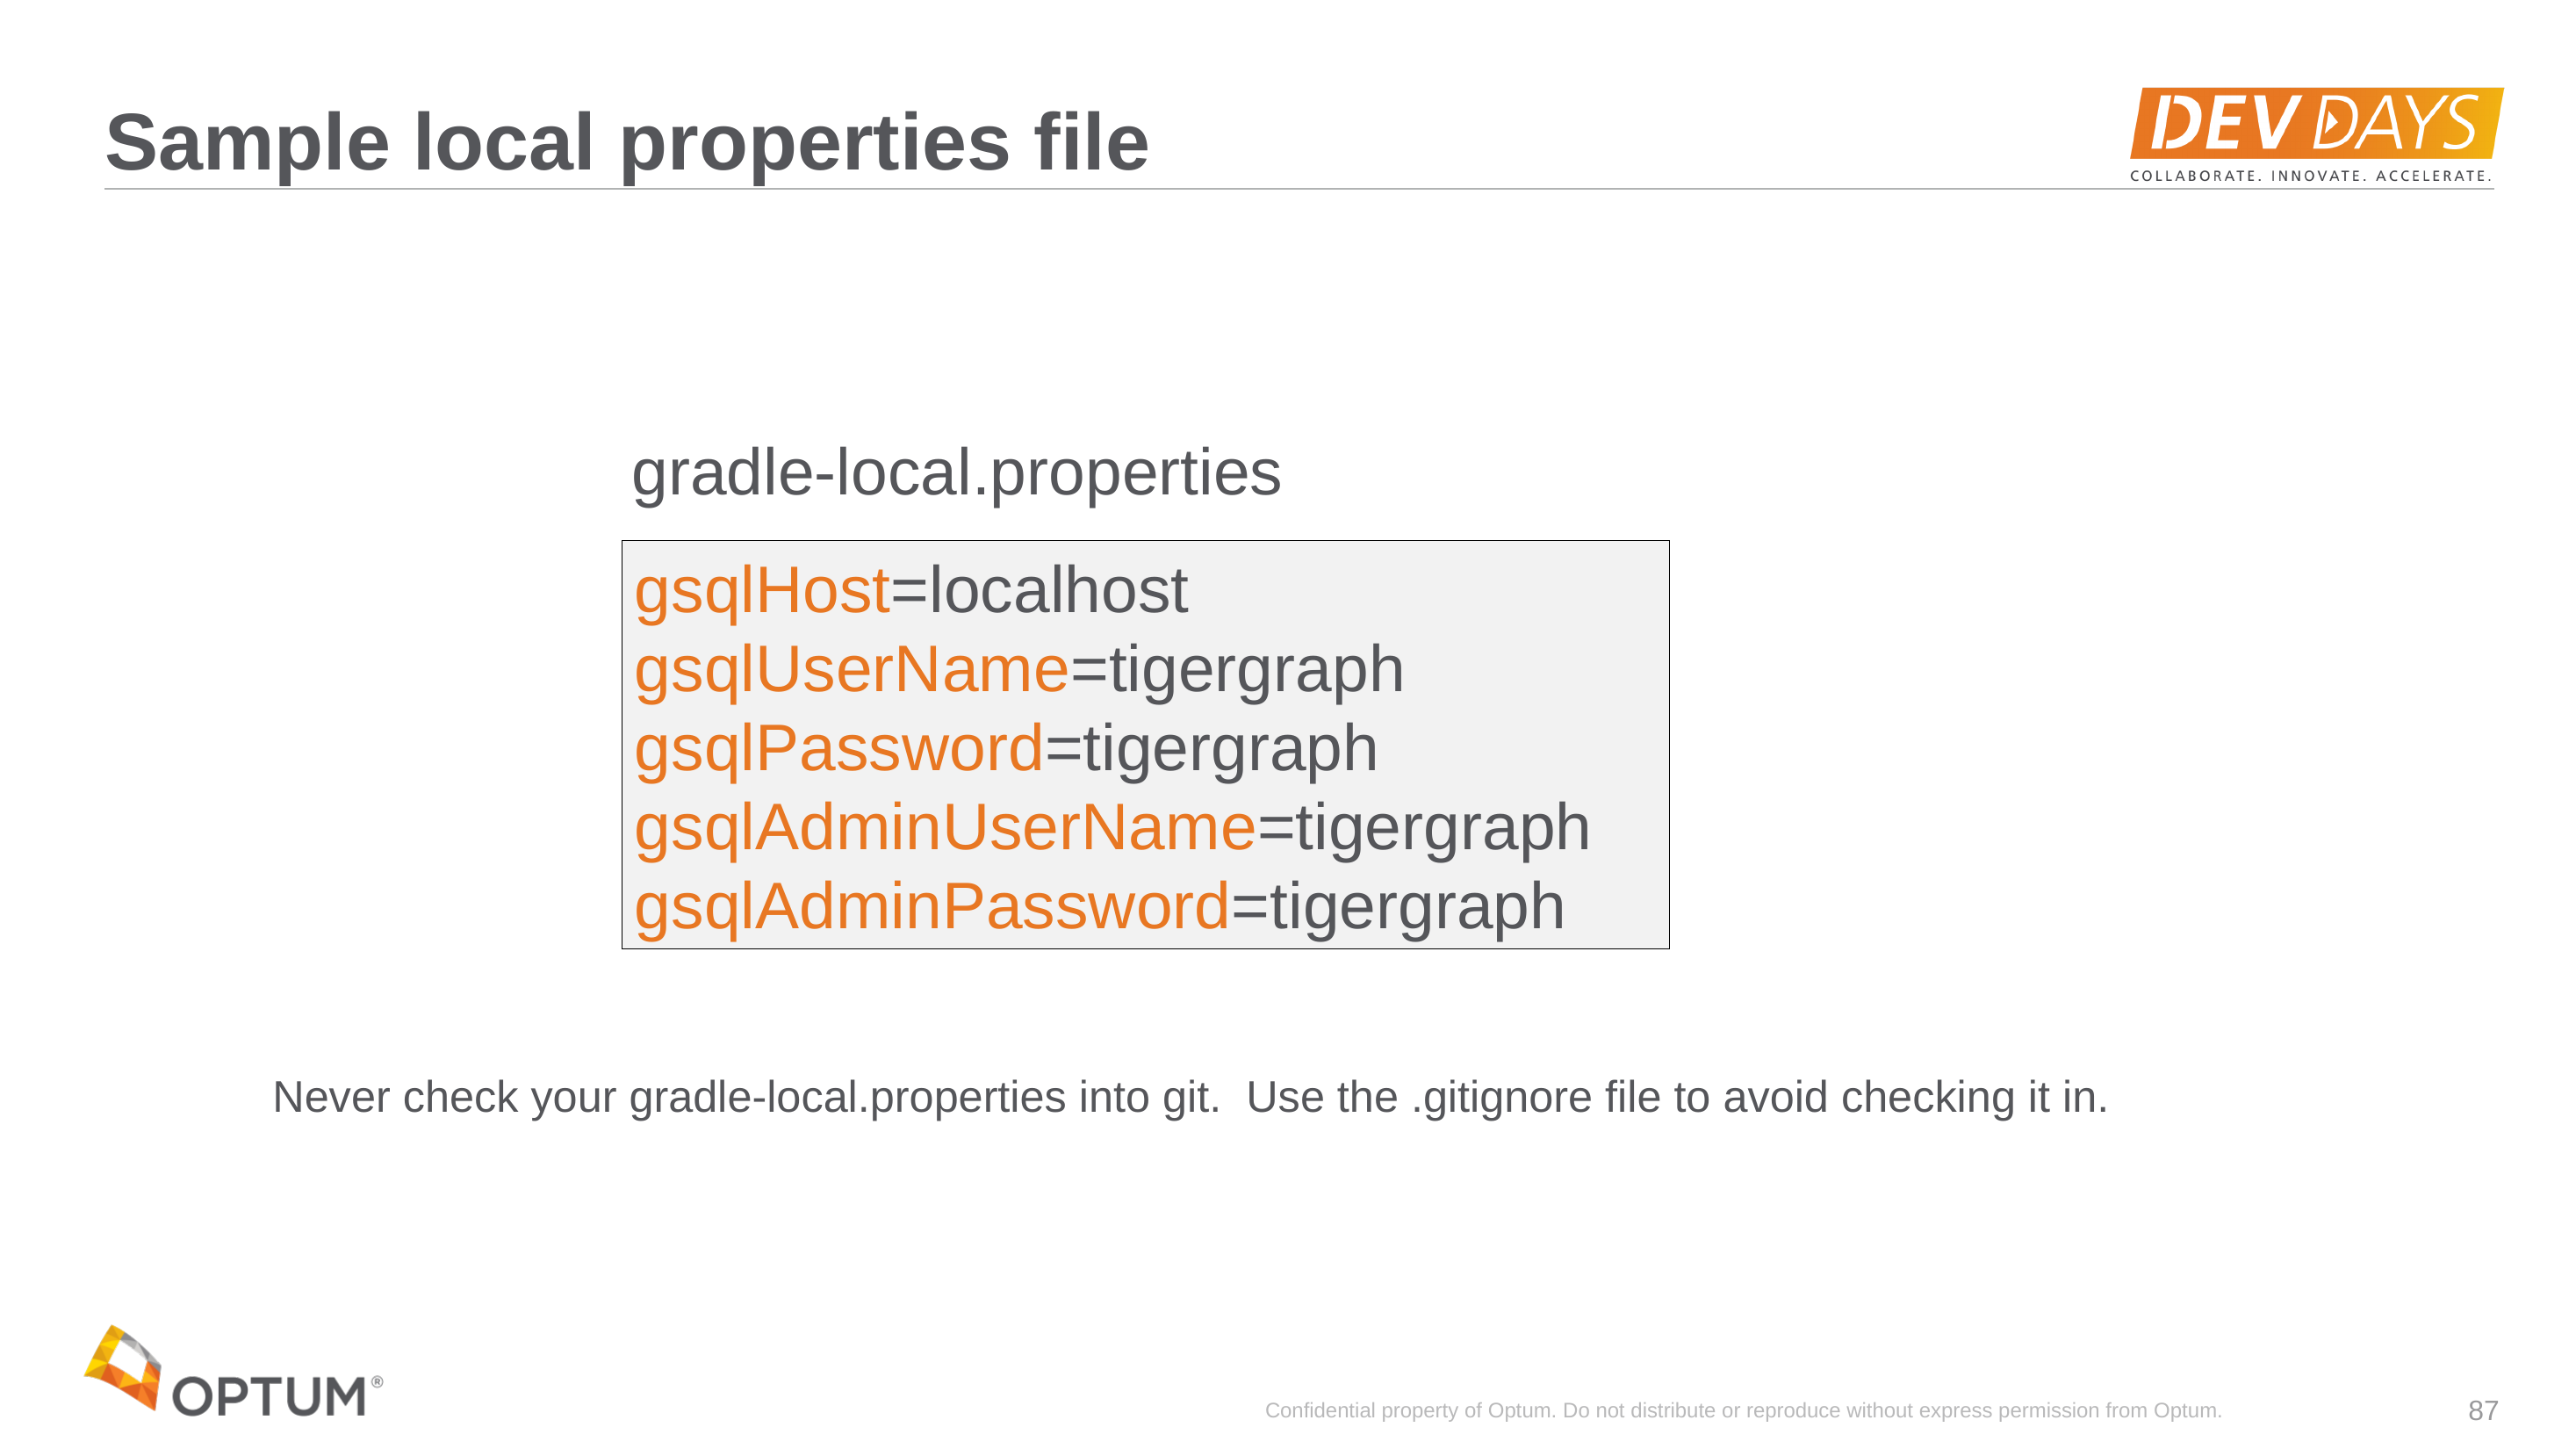

# Sample local properties file
gradle-local.properties
gsqlHost=localhost
gsqlUserName=tigergraph
gsqlPassword=tigergraph
gsqlAdminUserName=tigergraph
gsqlAdminPassword=tigergraph
Never check your gradle-local.properties into git.  Use the .gitignore file to avoid checking it in.
Confidential property of Optum. Do not distribute or reproduce without express permission from Optum.
87